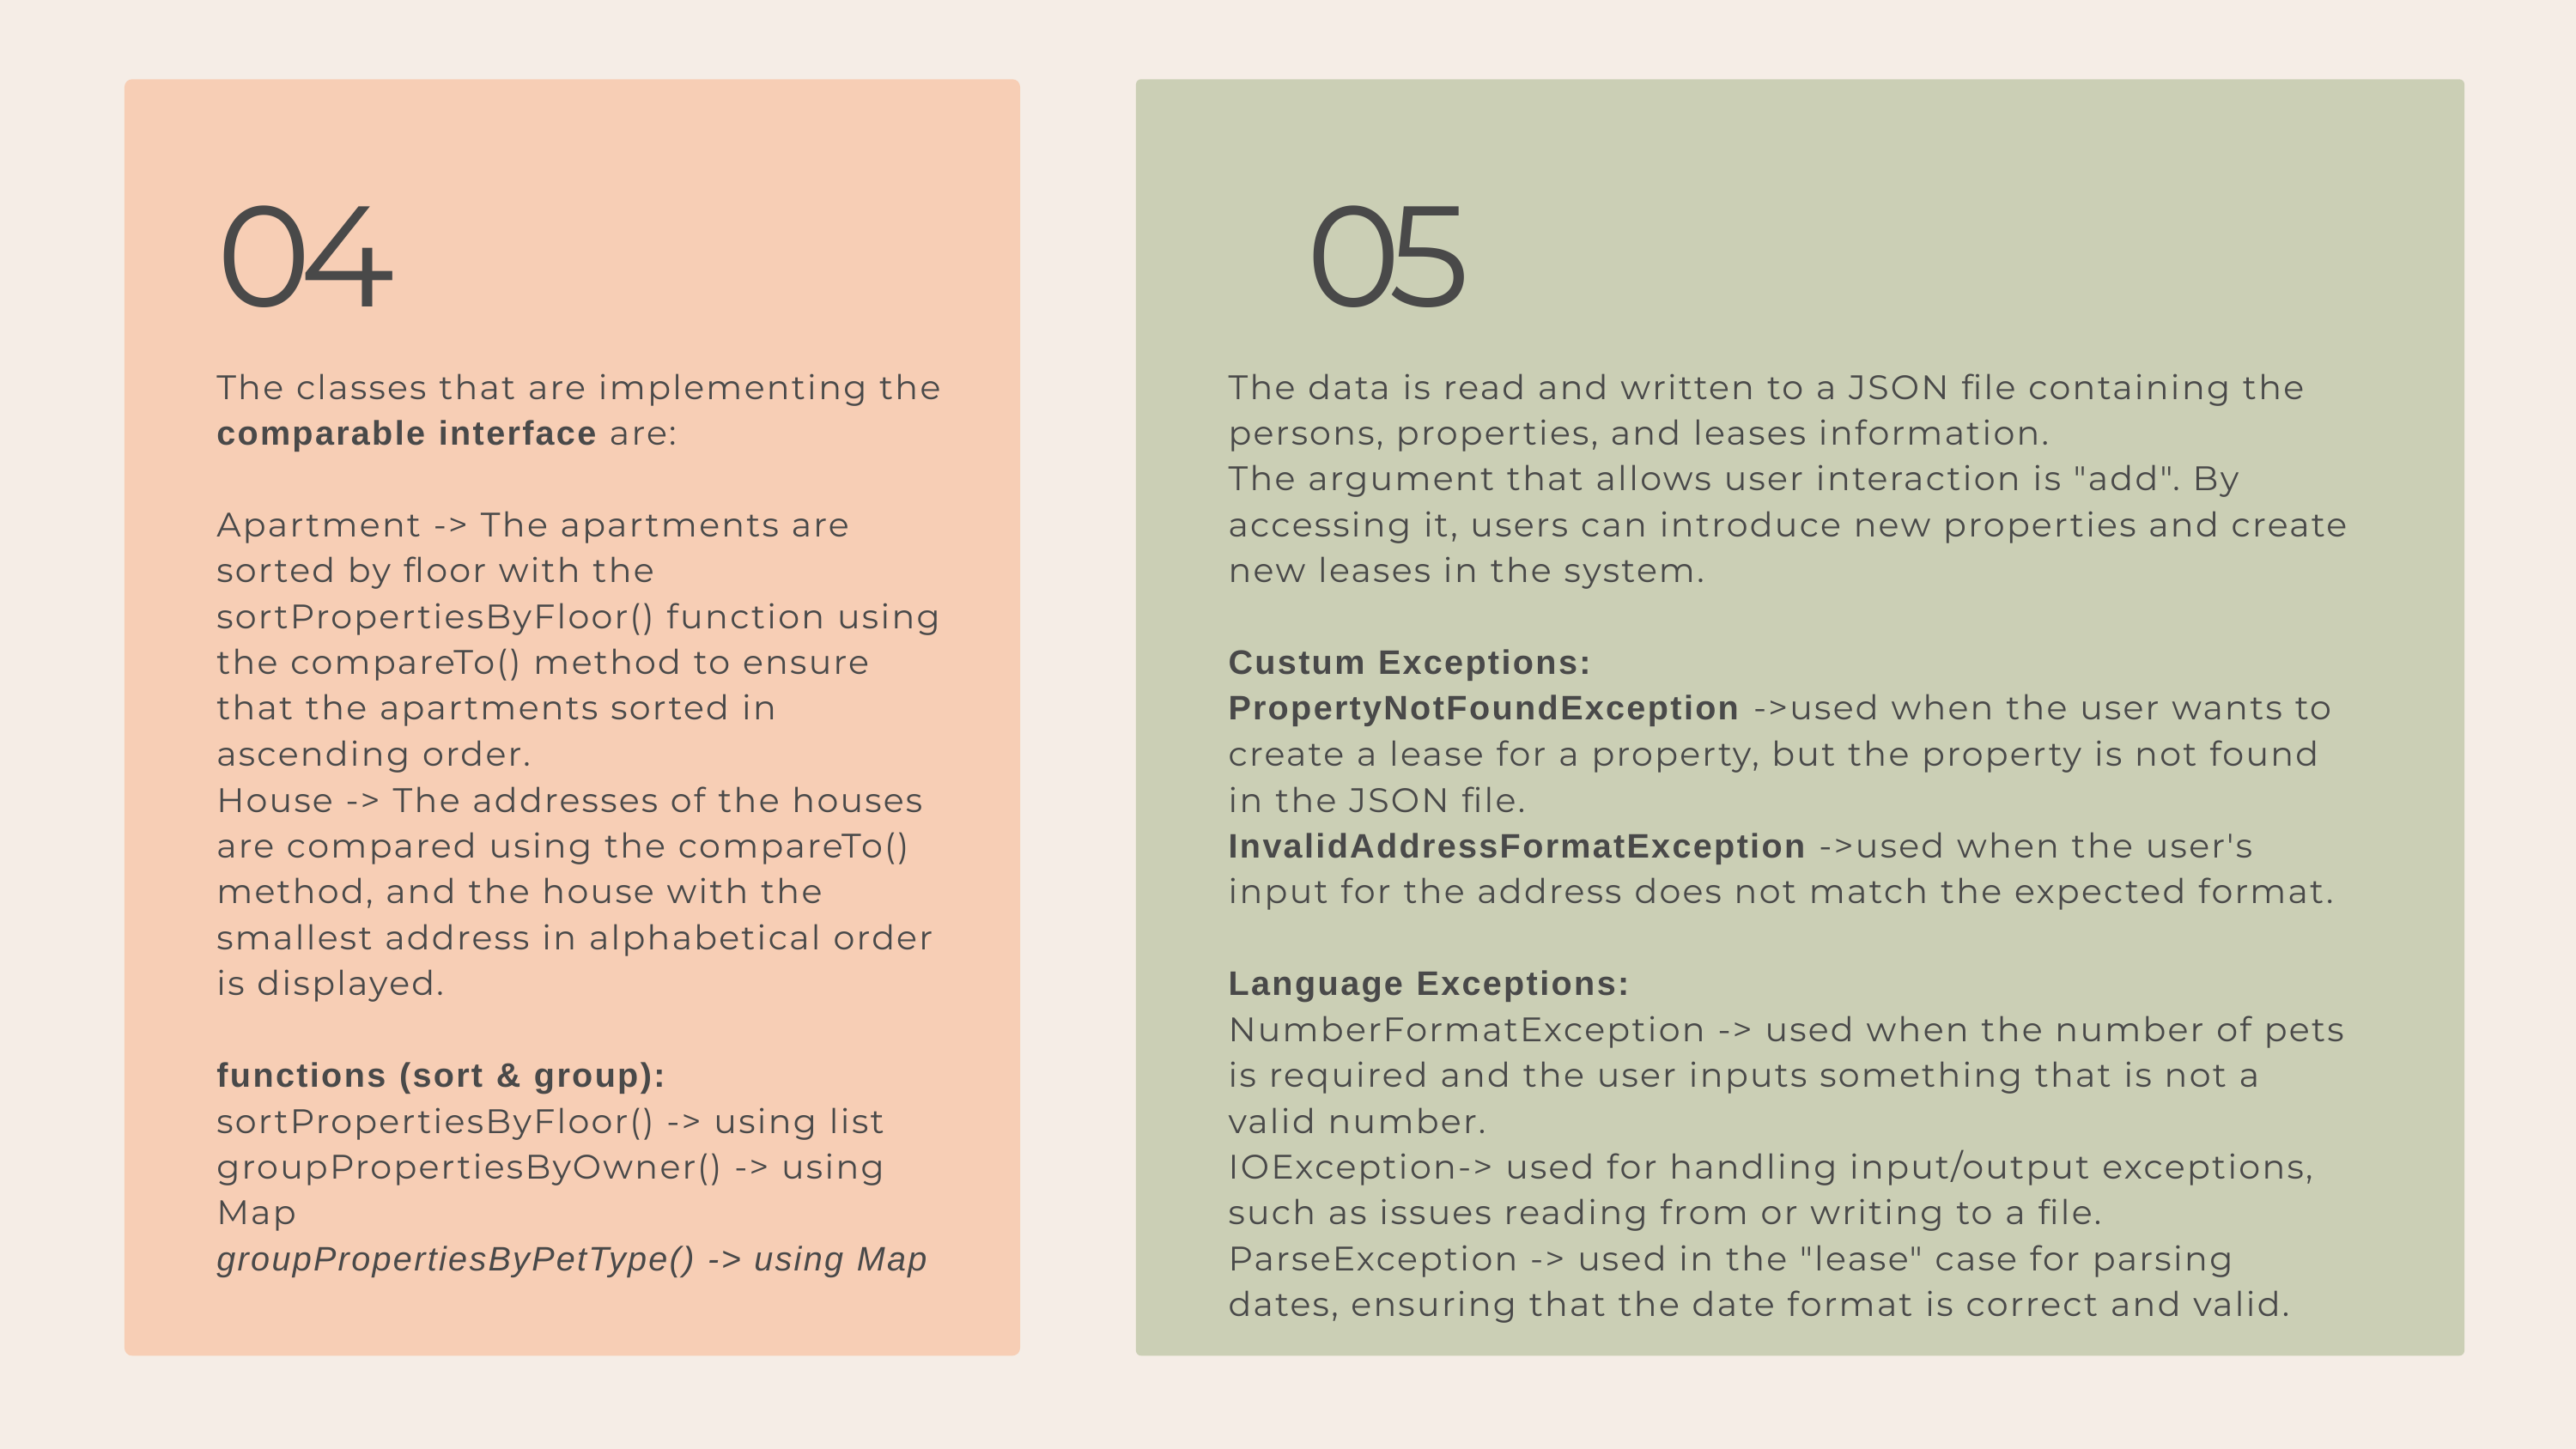

04
05
The classes that are implementing the comparable interface are:

Apartment -> The apartments are sorted by floor with the sortPropertiesByFloor() function using the compareTo() method to ensure that the apartments sorted in ascending order.
House -> The addresses of the houses are compared using the compareTo() method, and the house with the smallest address in alphabetical order is displayed.

functions (sort & group):
sortPropertiesByFloor() -> using list
groupPropertiesByOwner() -> using Map
groupPropertiesByPetType() -> using Map

The data is read and written to a JSON file containing the persons, properties, and leases information.
The argument that allows user interaction is "add". By accessing it, users can introduce new properties and create new leases in the system.

Custum Exceptions:
PropertyNotFoundException ->used when the user wants to create a lease for a property, but the property is not found in the JSON file.
InvalidAddressFormatException ->used when the user's input for the address does not match the expected format.

Language Exceptions:
NumberFormatException -> used when the number of pets is required and the user inputs something that is not a valid number.
IOException-> used for handling input/output exceptions, such as issues reading from or writing to a file.
ParseException -> used in the "lease" case for parsing dates, ensuring that the date format is correct and valid.